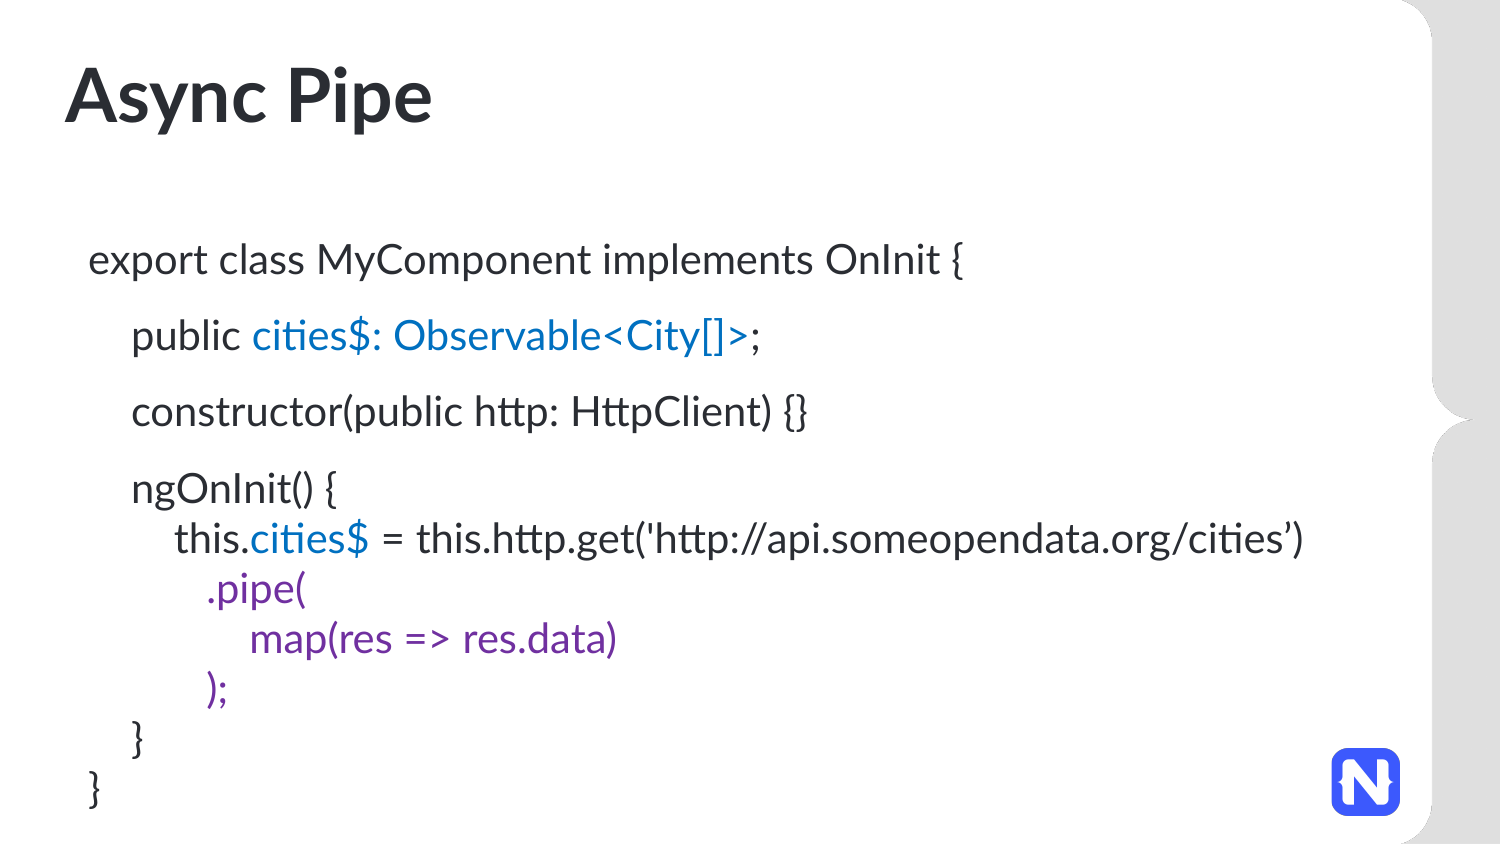

# Async Pipe
export class MyComponent implements OnInit {

    public cities$: Observable<City[]>;

    constructor(public http: HttpClient) {}

    ngOnInit() {
        this.cities$ = this.http.get('http://api.someopendata.org/cities’)
           .pipe(
               map(res => res.data)
           );
    }
}